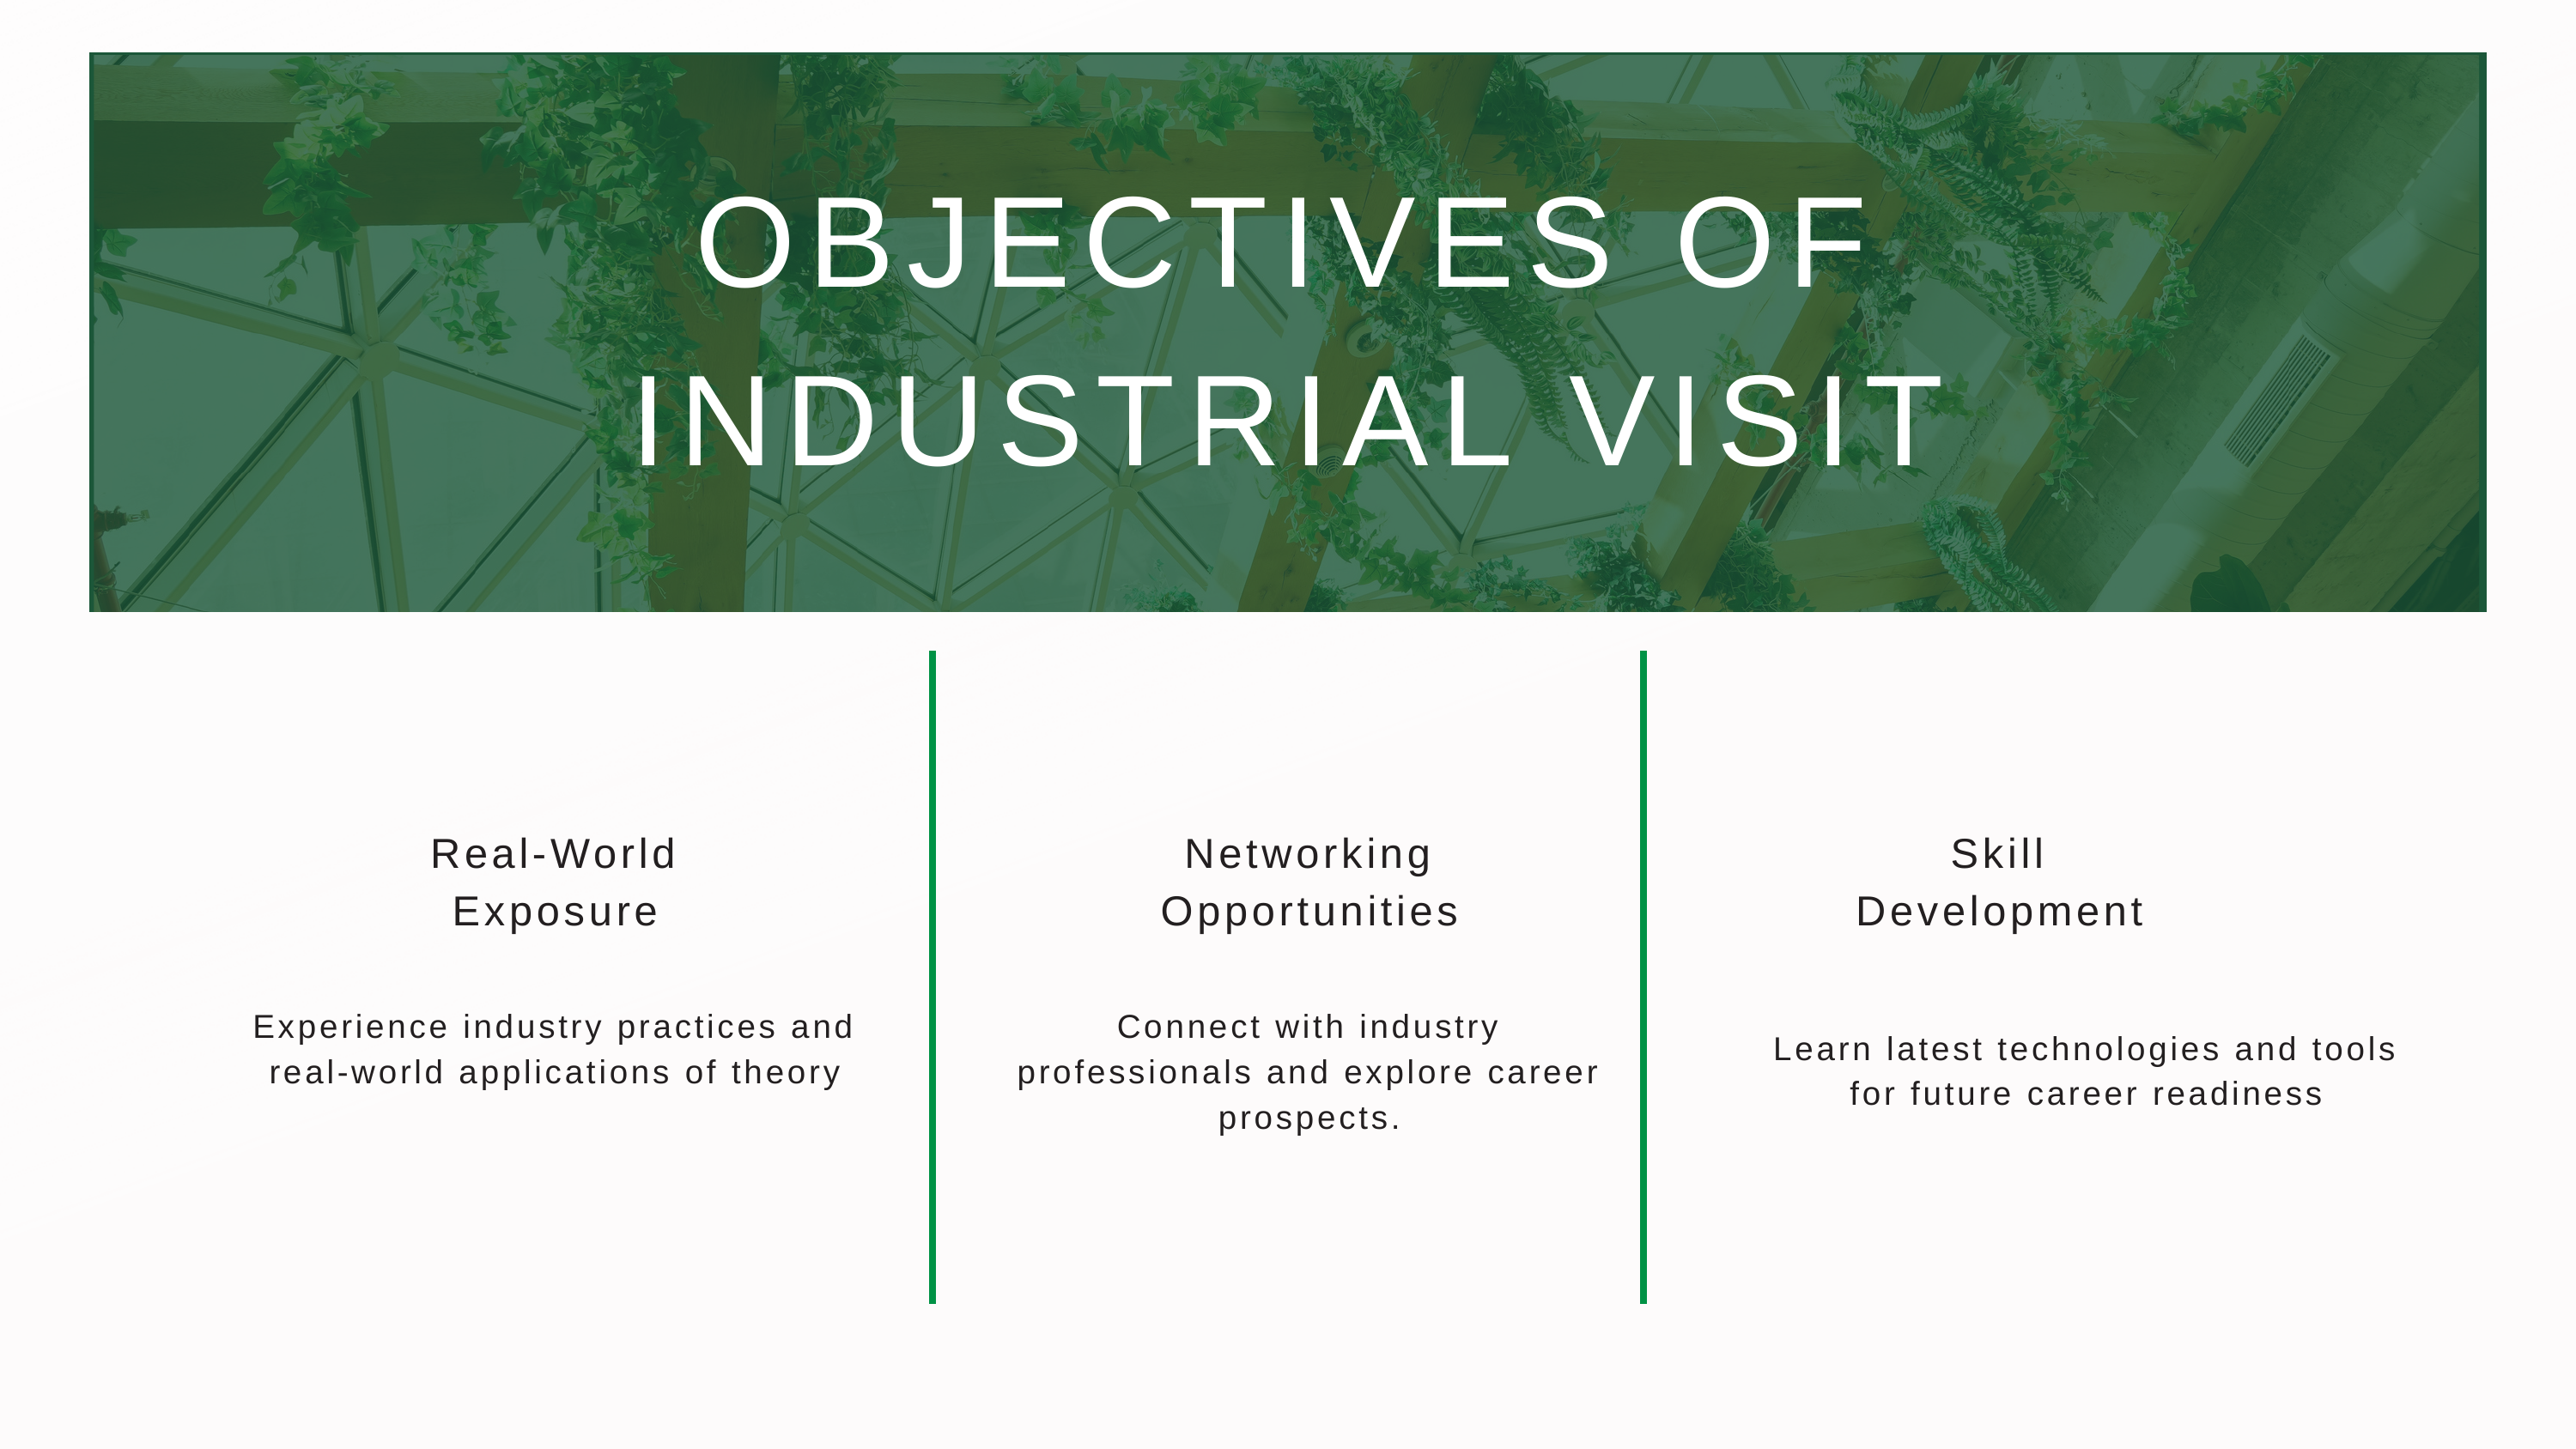

OBJECTIVES OF INDUSTRIAL VISIT

Real-World Exposure
Networking Opportunities
Skill Development
Experience industry practices and real-world applications of theory
Connect with industry professionals and explore career prospects.
Learn latest technologies and tools for future career readiness